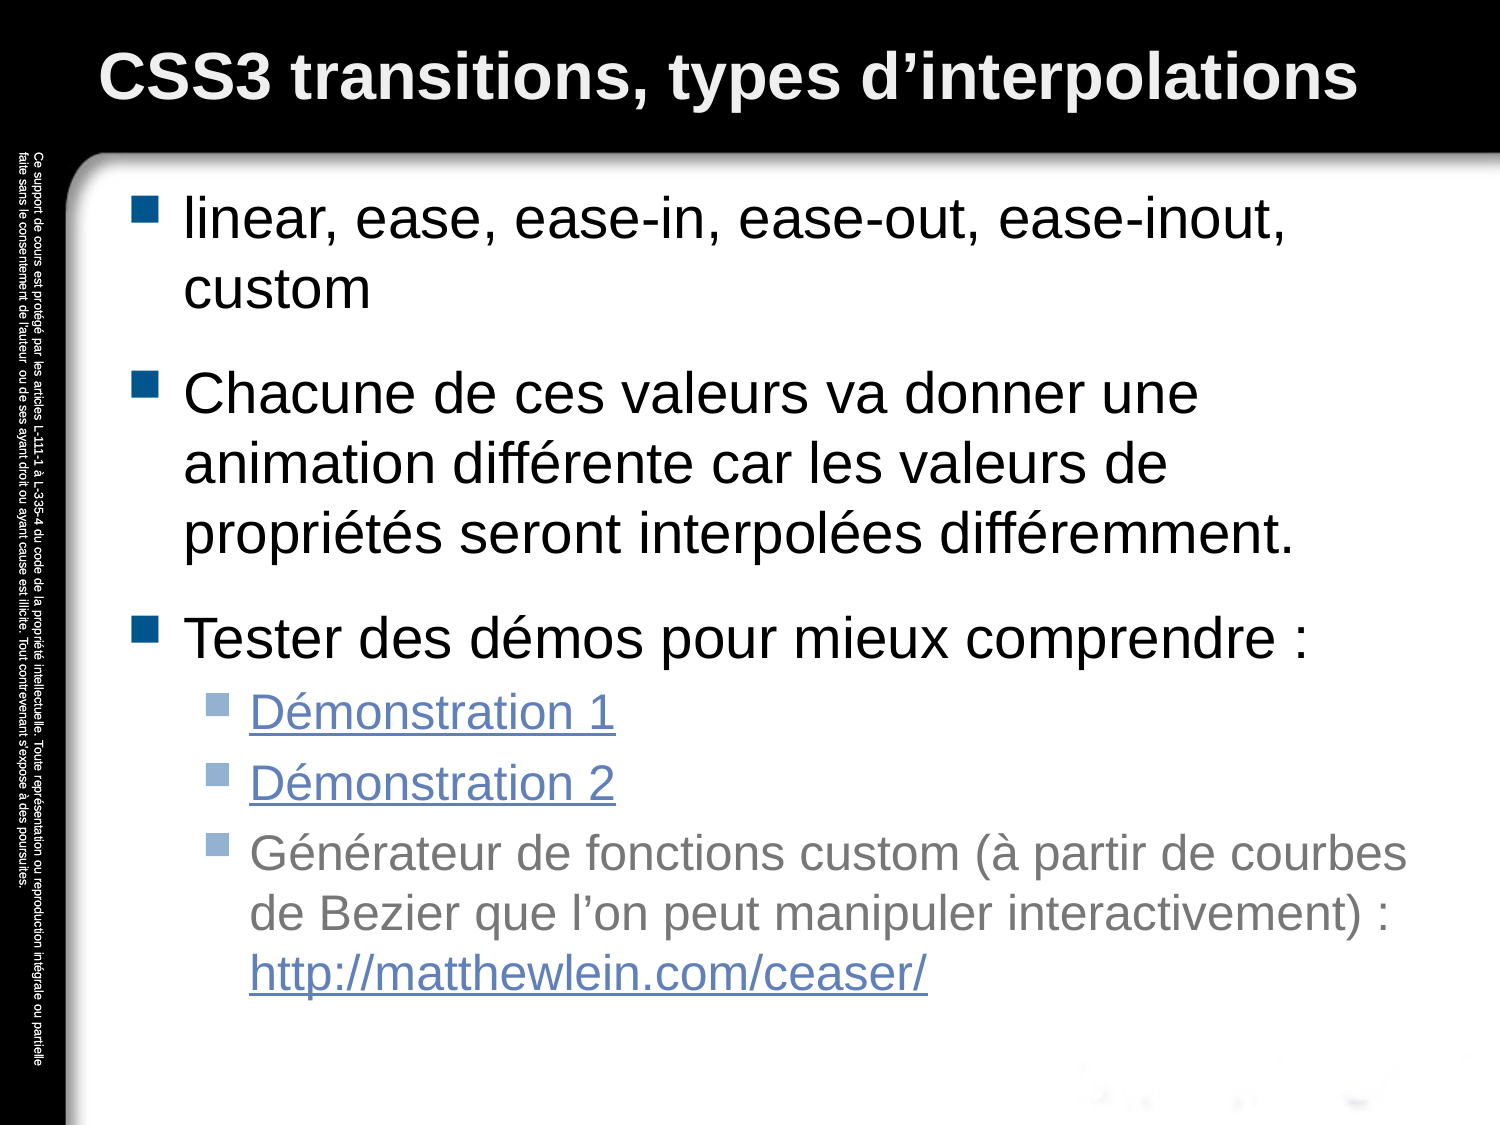

# CSS3 transitions, types d’interpolations
linear, ease, ease-in, ease-out, ease-inout, custom
Chacune de ces valeurs va donner une animation différente car les valeurs de propriétés seront interpolées différemment.
Tester des démos pour mieux comprendre :
Démonstration 1
Démonstration 2
Générateur de fonctions custom (à partir de courbes de Bezier que l’on peut manipuler interactivement) : http://matthewlein.com/ceaser/